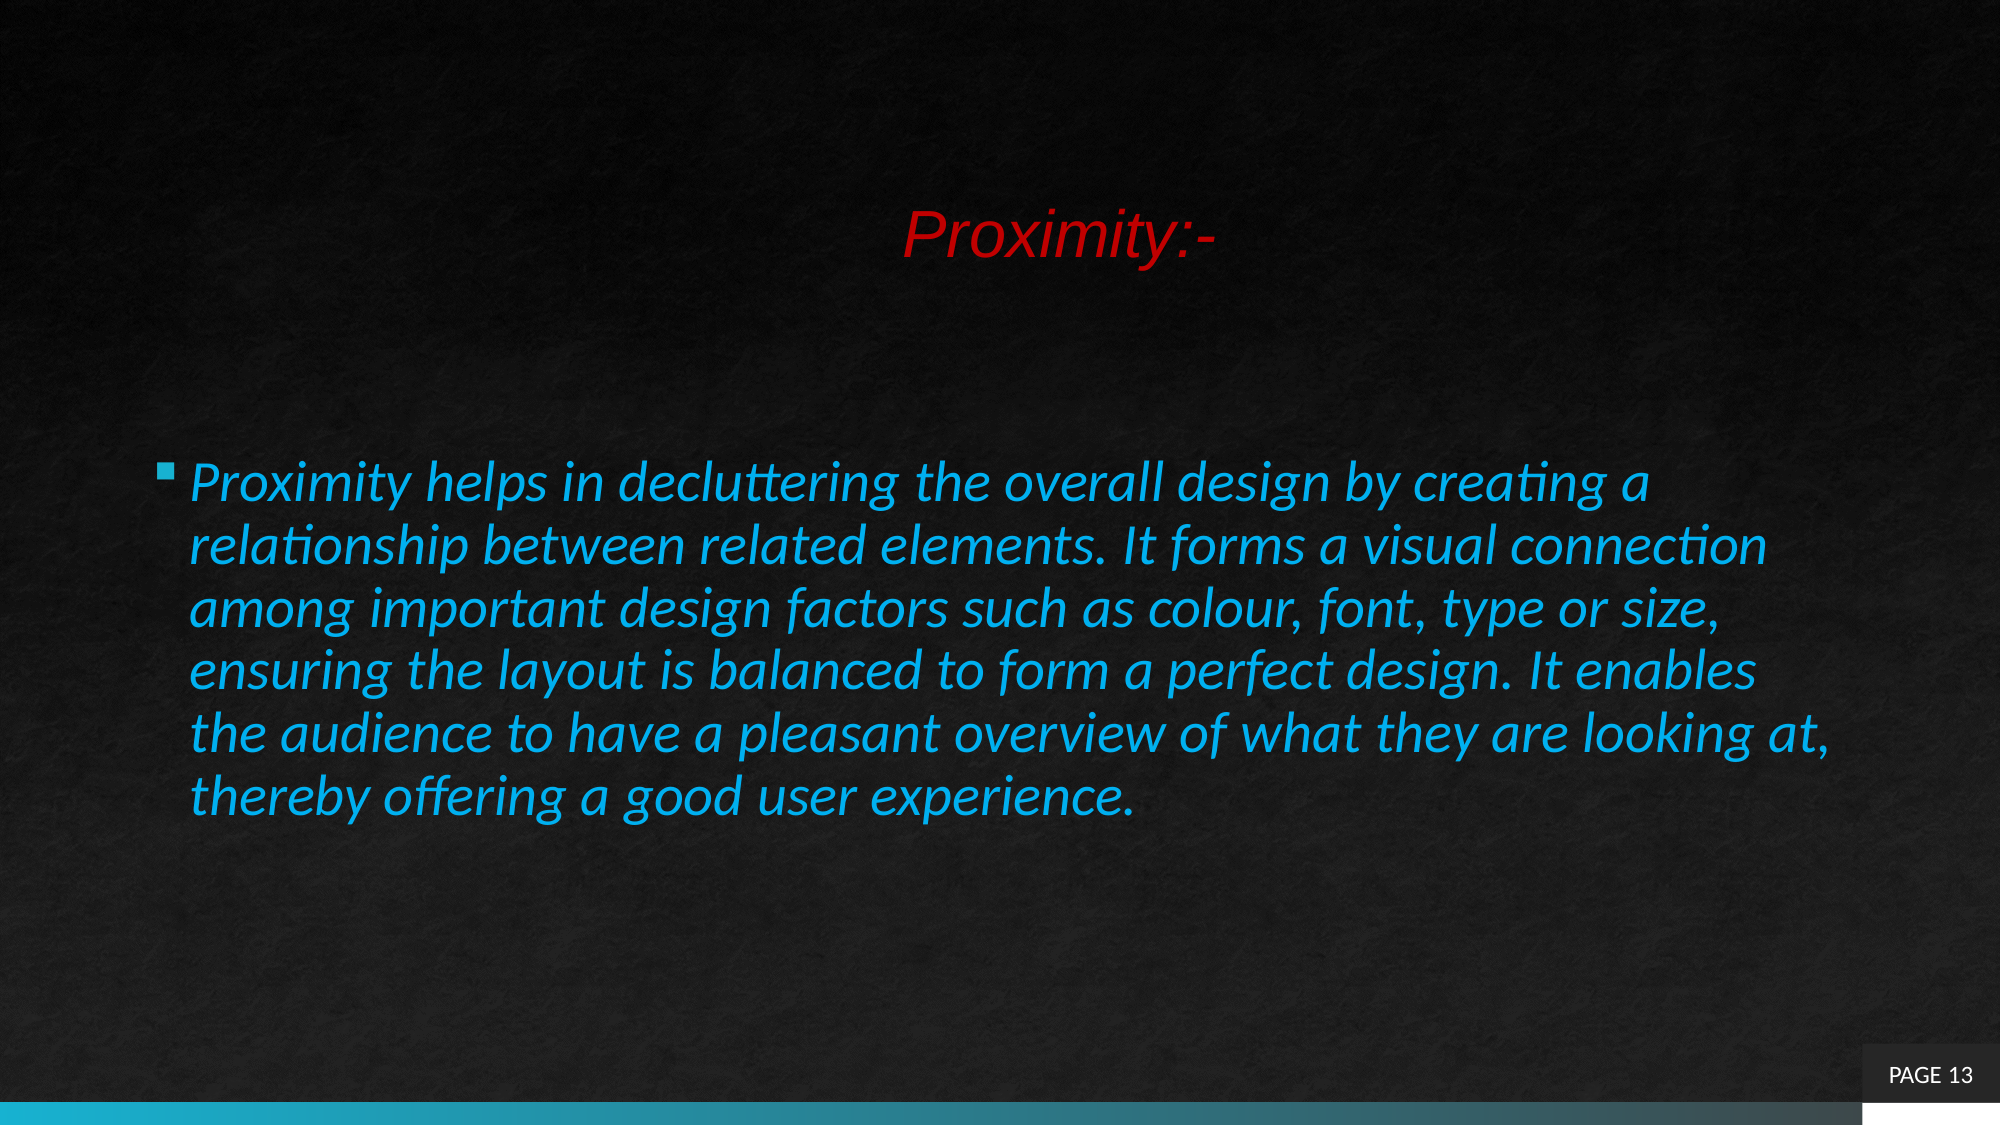

# Proximity:-
Proximity helps in decluttering the overall design by creating a relationship between related elements. It forms a visual connection among important design factors such as colour, font, type or size, ensuring the layout is balanced to form a perfect design. It enables the audience to have a pleasant overview of what they are looking at, thereby offering a good user experience.
PAGE 13